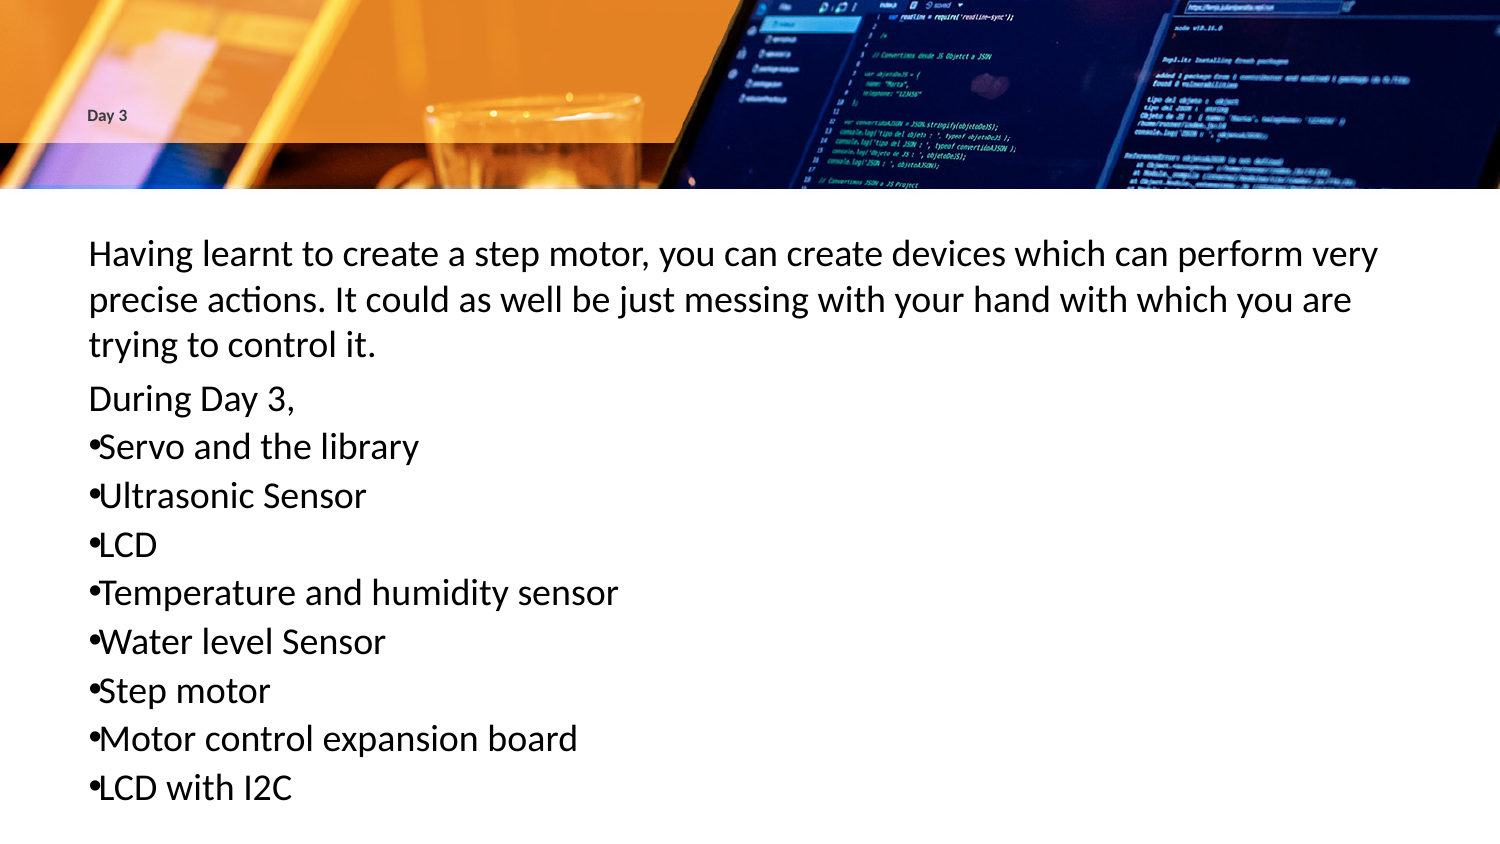

# Day 3
Having learnt to create a step motor, you can create devices which can perform very precise actions. It could as well be just messing with your hand with which you are trying to control it.
During Day 3,
Servo and the library
Ultrasonic Sensor
LCD
Temperature and humidity sensor
Water level Sensor
Step motor
Motor control expansion board
LCD with I2C